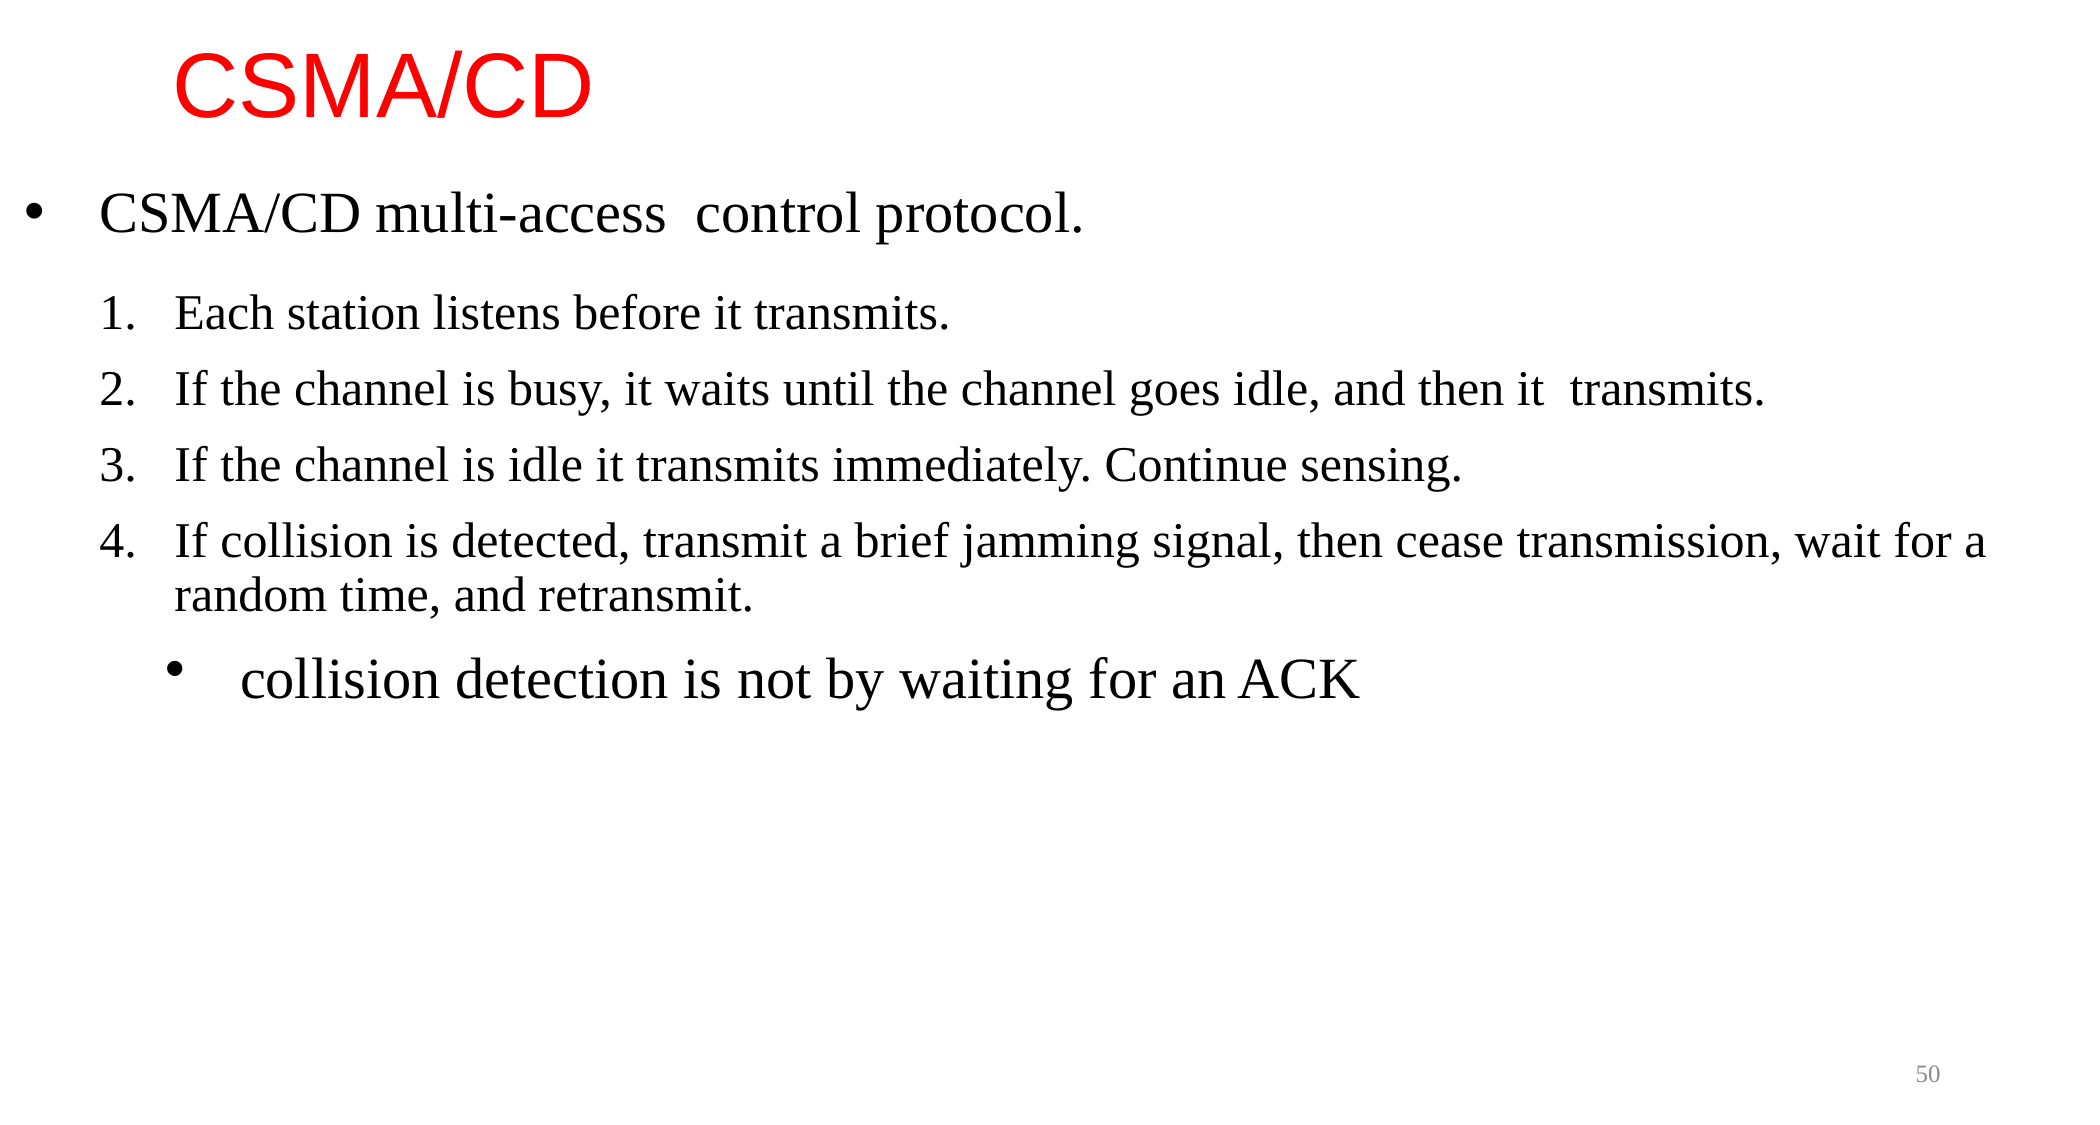

# CSMA/CD
CSMA/CD multi-access  control protocol.
Each station listens before it transmits.
If the channel is busy, it waits until the channel goes idle, and then it  transmits.
If the channel is idle it transmits immediately. Continue sensing.
If collision is detected, transmit a brief jamming signal, then cease transmission, wait for a random time, and retransmit.
collision detection is not by waiting for an ACK
50